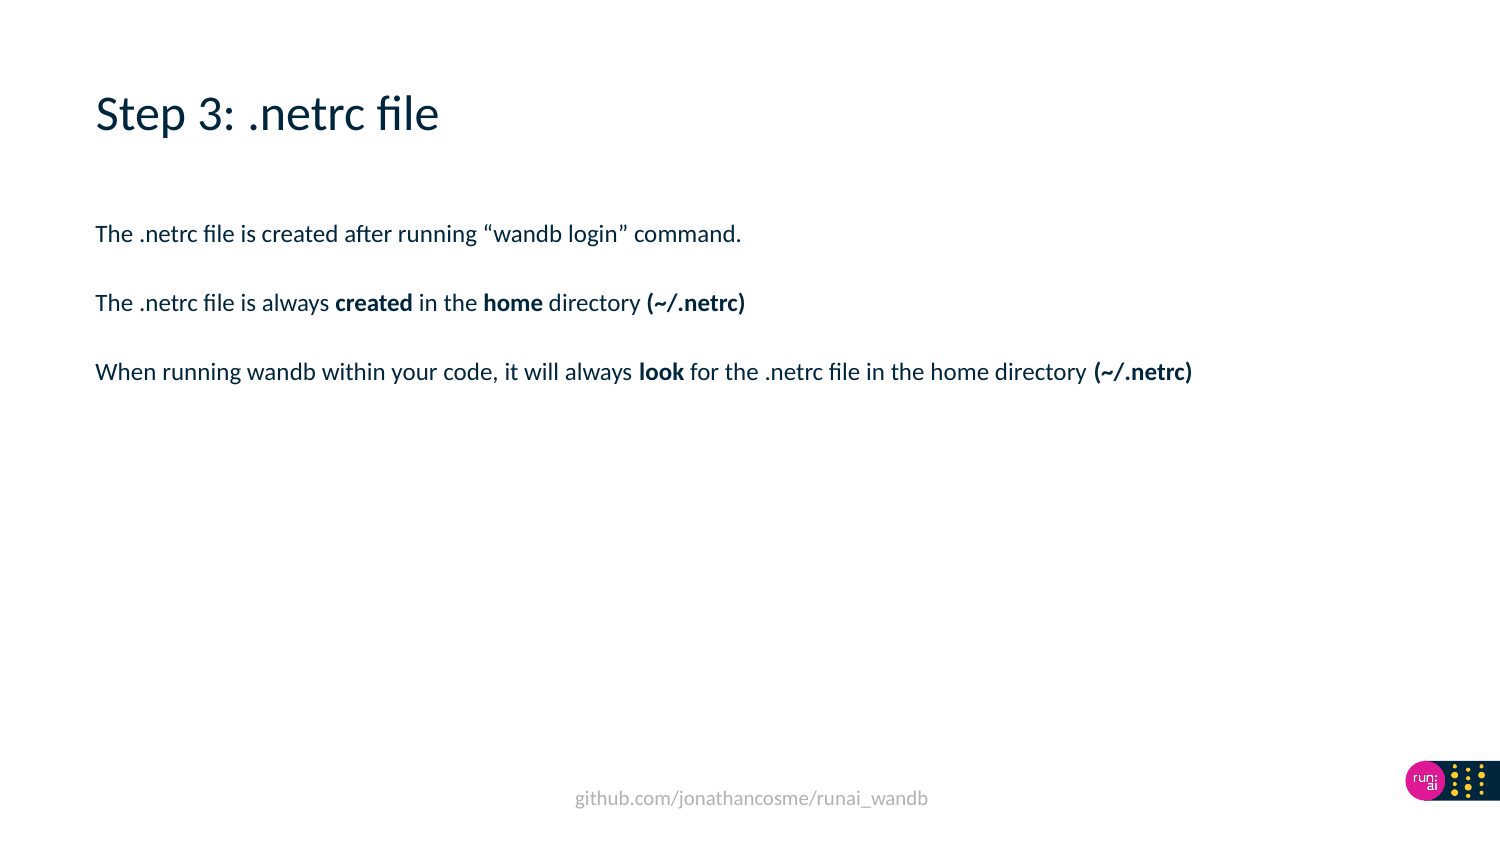

# Step 3: .netrc file
The .netrc file is created after running “wandb login” command.

The .netrc file is always created in the home directory (~/.netrc)

When running wandb within your code, it will always look for the .netrc file in the home directory (~/.netrc)